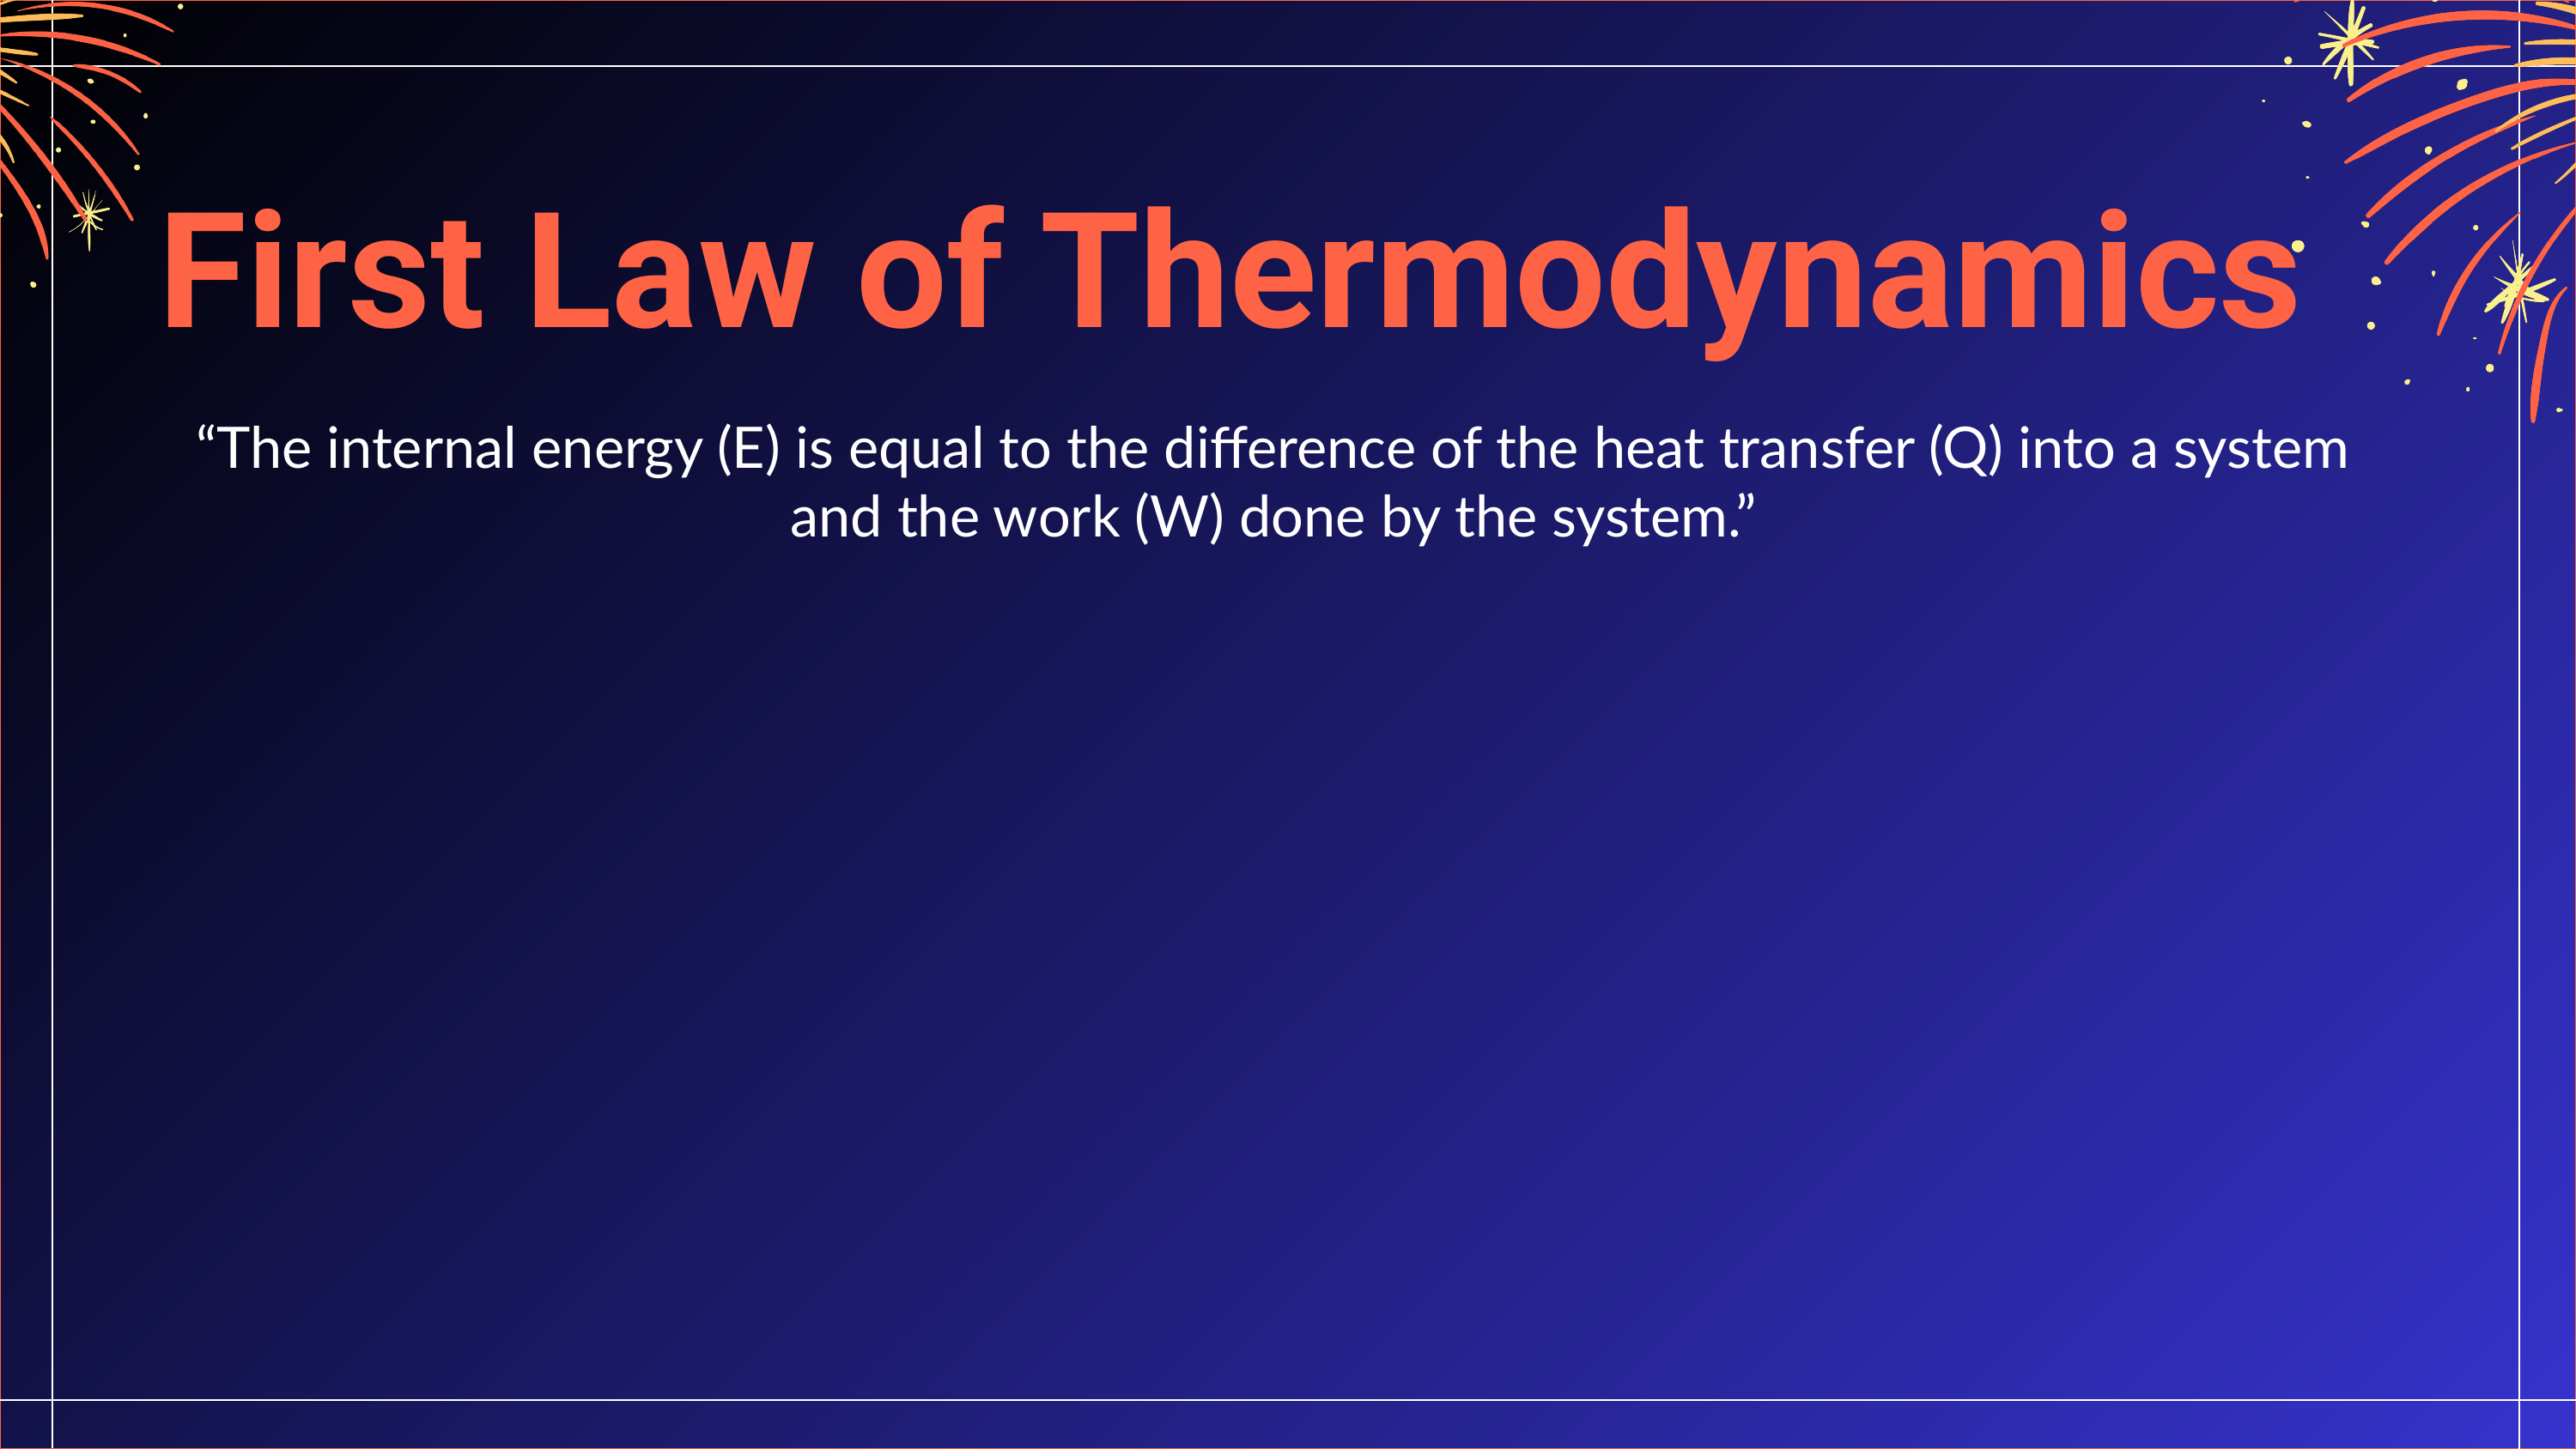

# First Law of Thermodynamics
“The internal energy (E) is equal to the difference of the heat transfer (Q) into a system and the work (W) done by the system.”